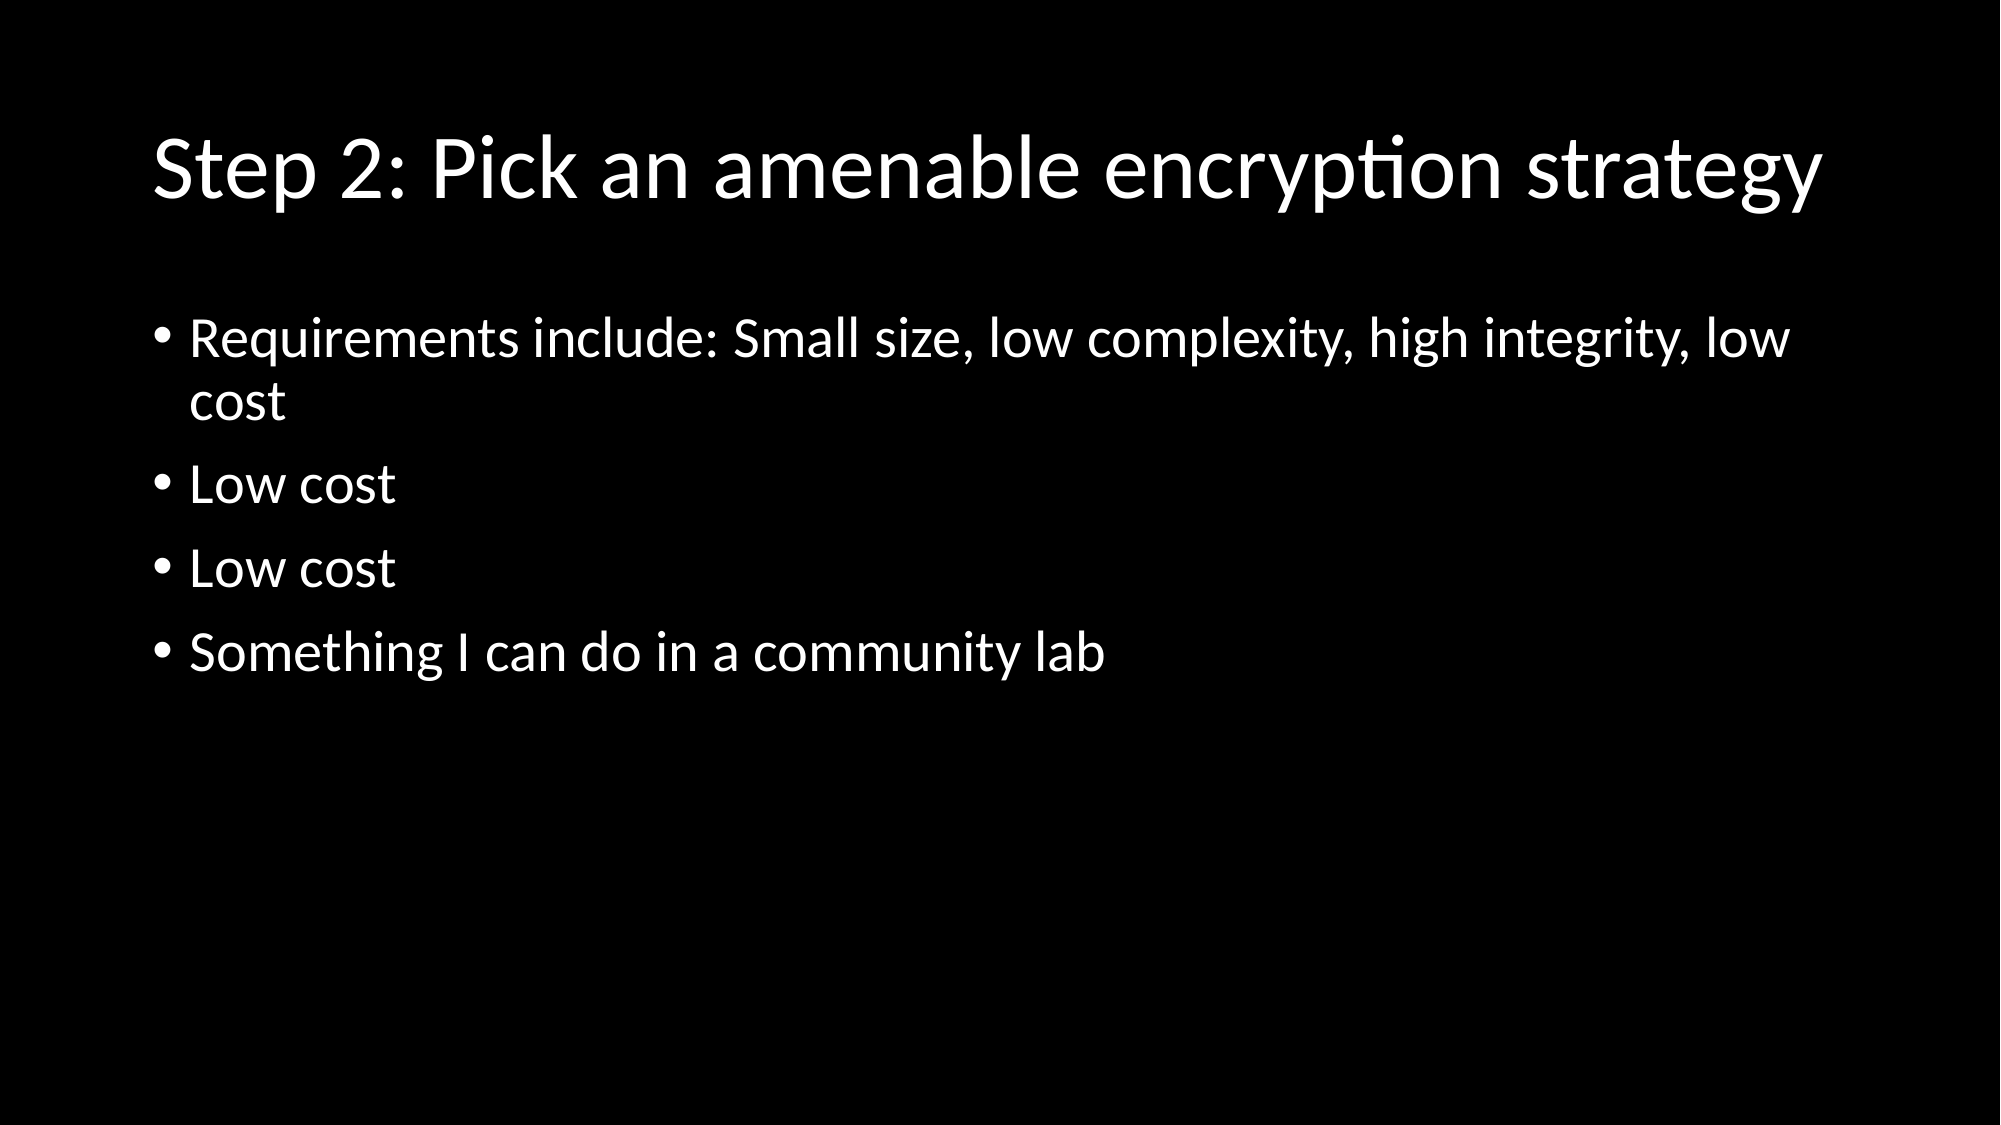

# Step 2: Pick an amenable encryption strategy
Requirements include: Small size, low complexity, high integrity, low cost
Low cost
Low cost
Something I can do in a community lab